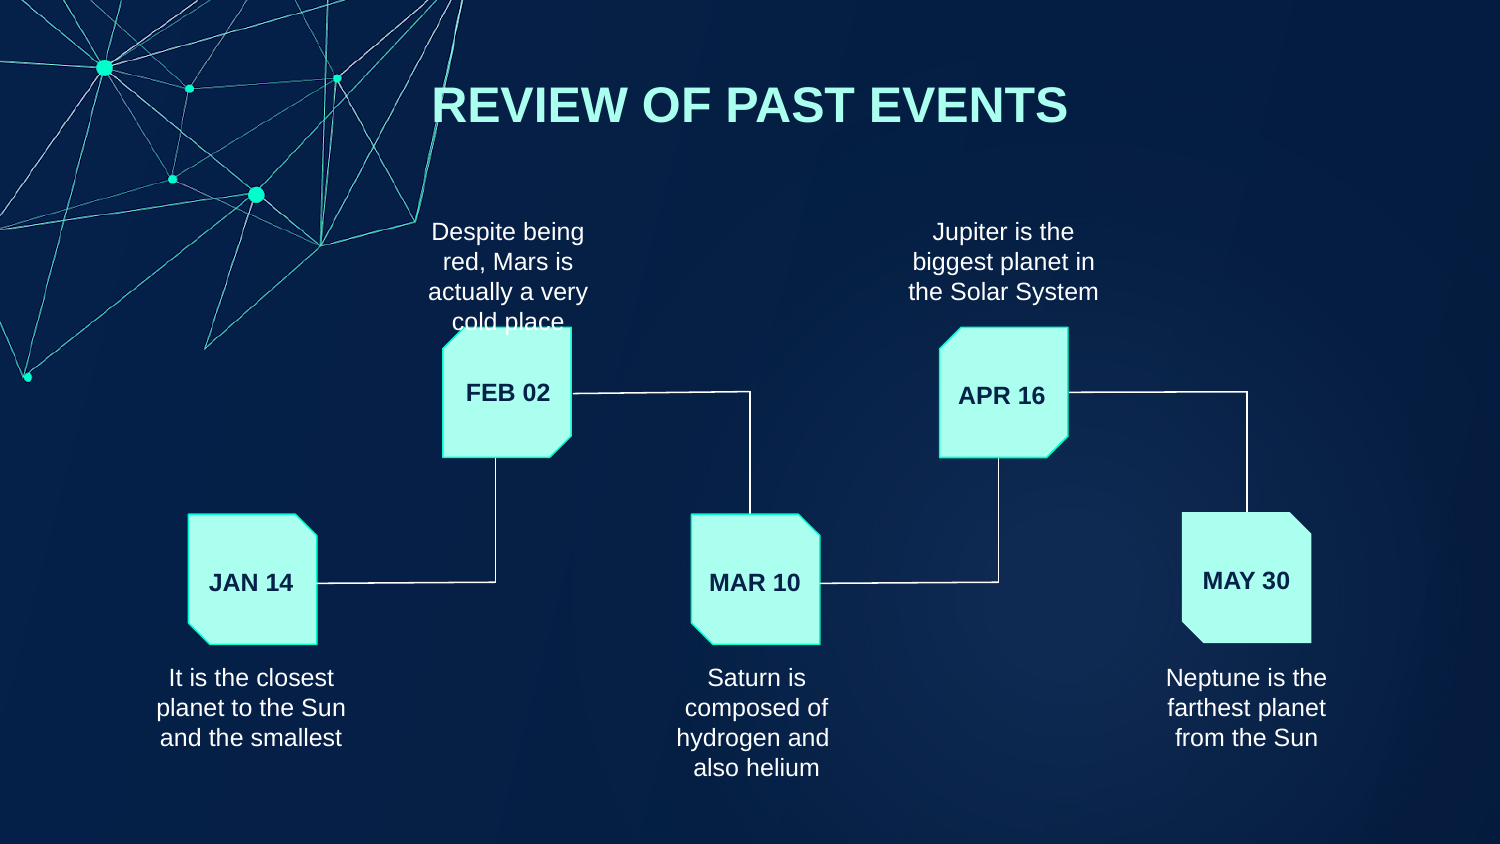

# REVIEW OF PAST EVENTS
Despite being red, Mars is actually a very cold place
Jupiter is the biggest planet in the Solar System

FEB 02
APR 16

MAY 30
JAN 14
MAR 10
It is the closest planet to the Sun and the smallest
Saturn is composed of hydrogen and  also helium
Neptune is the farthest planet from the Sun